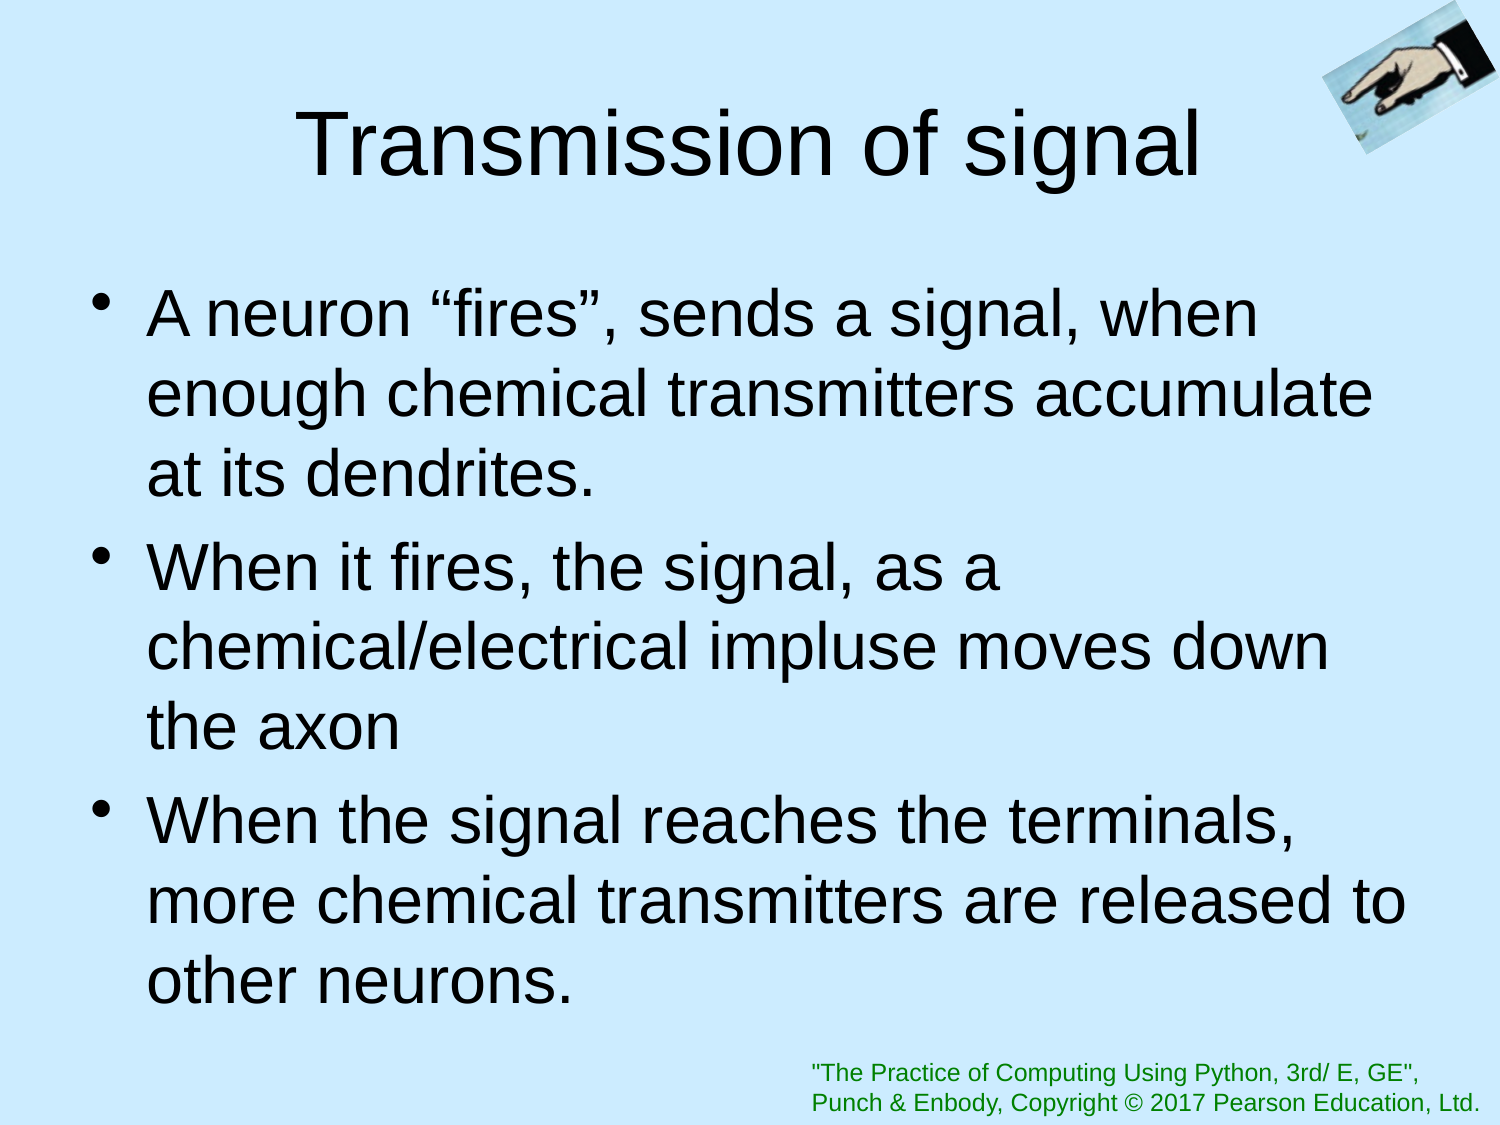

# Transmission of signal
A neuron “fires”, sends a signal, when enough chemical transmitters accumulate at its dendrites.
When it fires, the signal, as a chemical/electrical impluse moves down the axon
When the signal reaches the terminals, more chemical transmitters are released to other neurons.